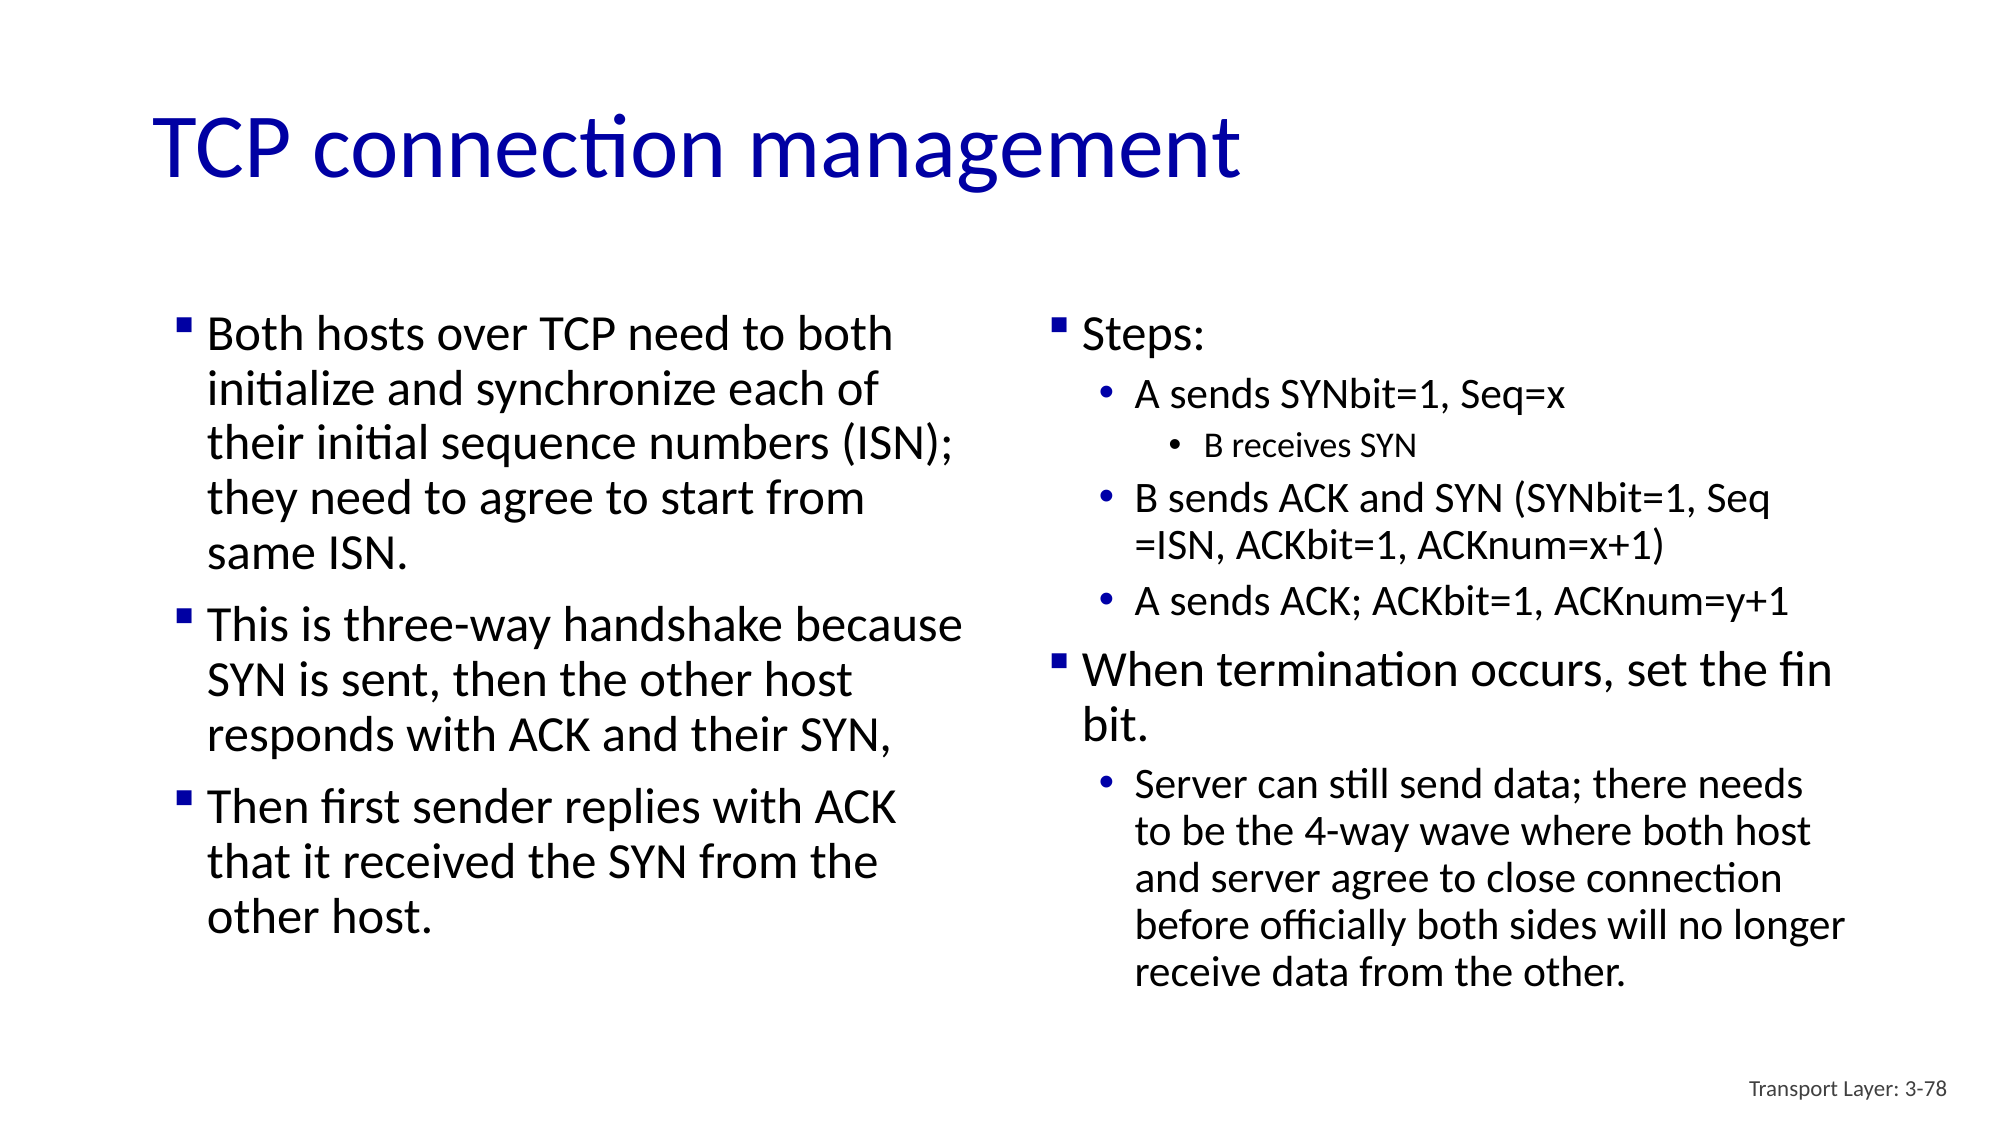

# TCP connection management
Both hosts over TCP need to both initialize and synchronize each of their initial sequence numbers (ISN); they need to agree to start from same ISN.
This is three-way handshake because SYN is sent, then the other host responds with ACK and their SYN,
Then first sender replies with ACK that it received the SYN from the other host.
Steps:
A sends SYNbit=1, Seq=x
B receives SYN
B sends ACK and SYN (SYNbit=1, Seq =ISN, ACKbit=1, ACKnum=x+1)
A sends ACK; ACKbit=1, ACKnum=y+1
When termination occurs, set the fin bit.
Server can still send data; there needs to be the 4-way wave where both host and server agree to close connection before officially both sides will no longer receive data from the other.
Transport Layer: 3-78